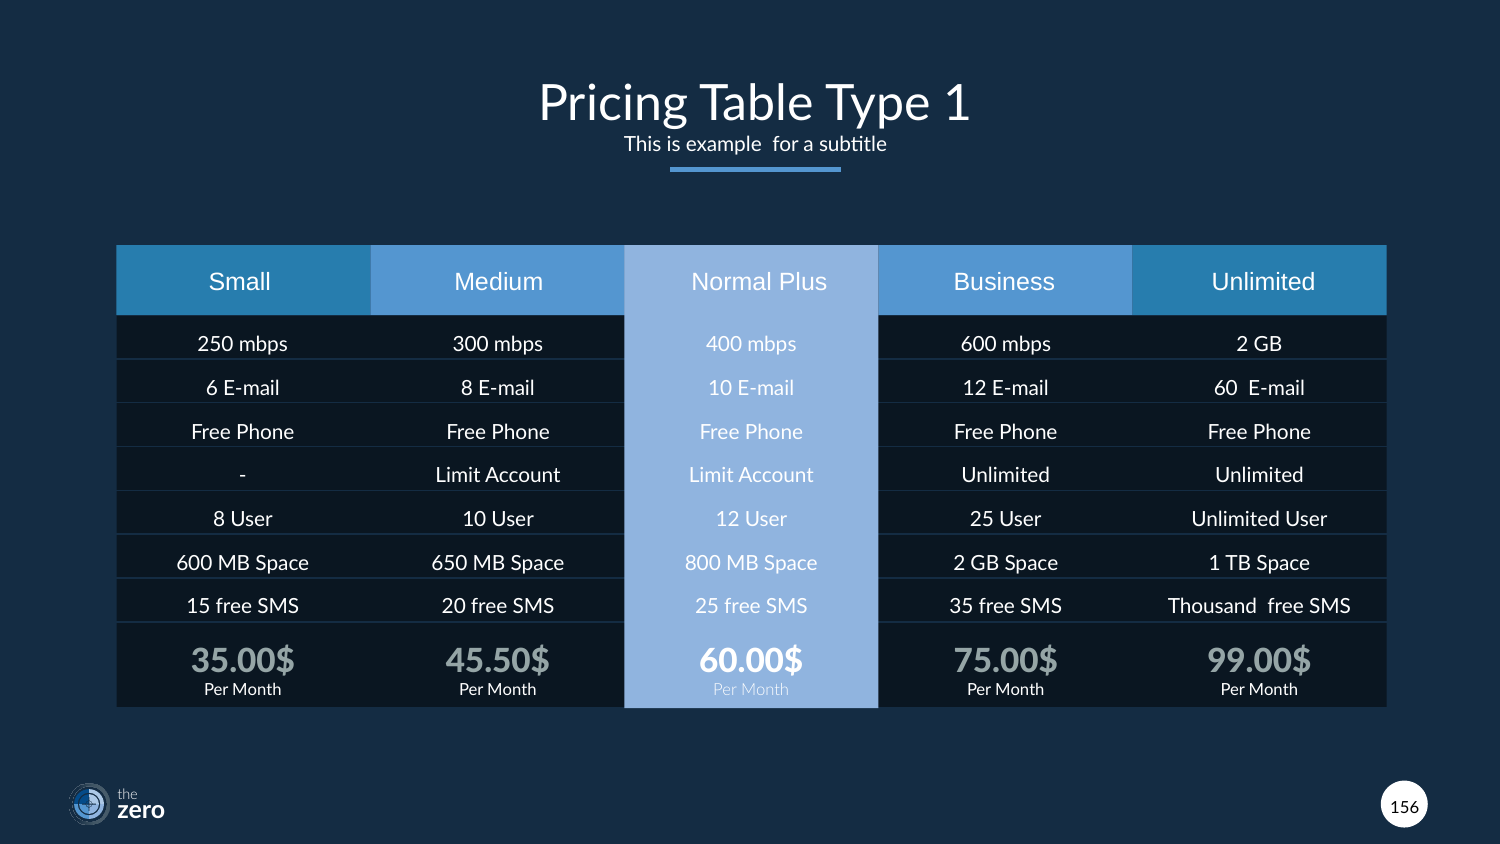

Pricing Table Type 1
This is example  for a subtitle

Small

Medium

Normal Plus

Business

Unlimited
250 mbps
6 E-mail
Free Phone
-
8 User
600 MB Space
15 free SMS
300 mbps
8 E-mail
Free Phone
Limit Account
10 User
650 MB Space
20 free SMS
400 mbps
10 E-mail
Free Phone
Limit Account
12 User
800 MB Space
25 free SMS
600 mbps
12 E-mail
Free Phone
Unlimited
25 User
2 GB Space
35 free SMS
2 GB
60  E-mail
Free Phone
Unlimited
Unlimited User
1 TB Space
Thousand  free SMS
35.00$
Per Month
45.50$
Per Month
60.00$
Per Month
75.00$
Per Month
99.00$
Per Month

the
156
zero